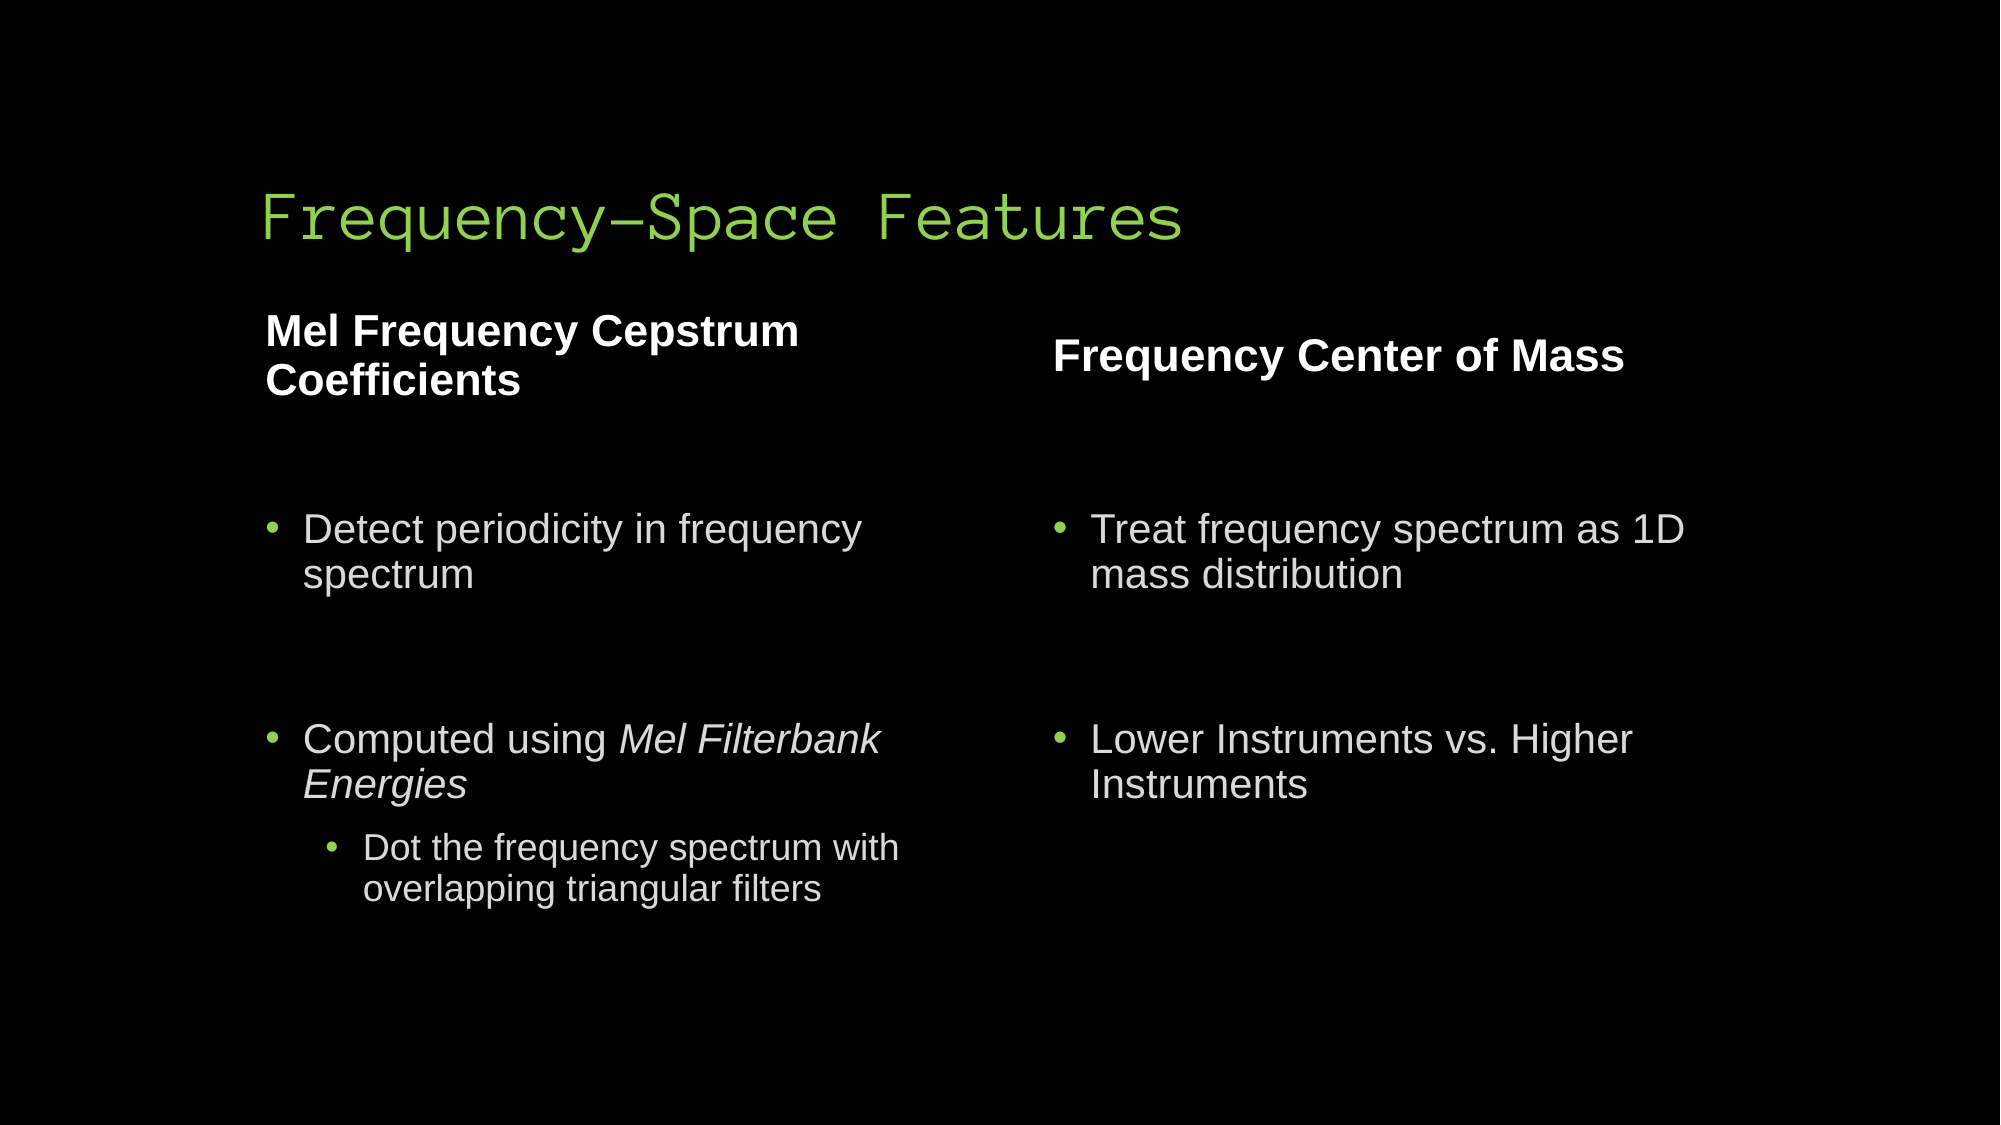

# Frequency-Space Features
Mel Frequency Cepstrum Coefficients
Frequency Center of Mass

Detect periodicity in frequency spectrum

Computed using Mel Filterbank Energies
Dot the frequency spectrum with overlapping triangular filters

Treat frequency spectrum as 1D mass distribution

Lower Instruments vs. Higher Instruments